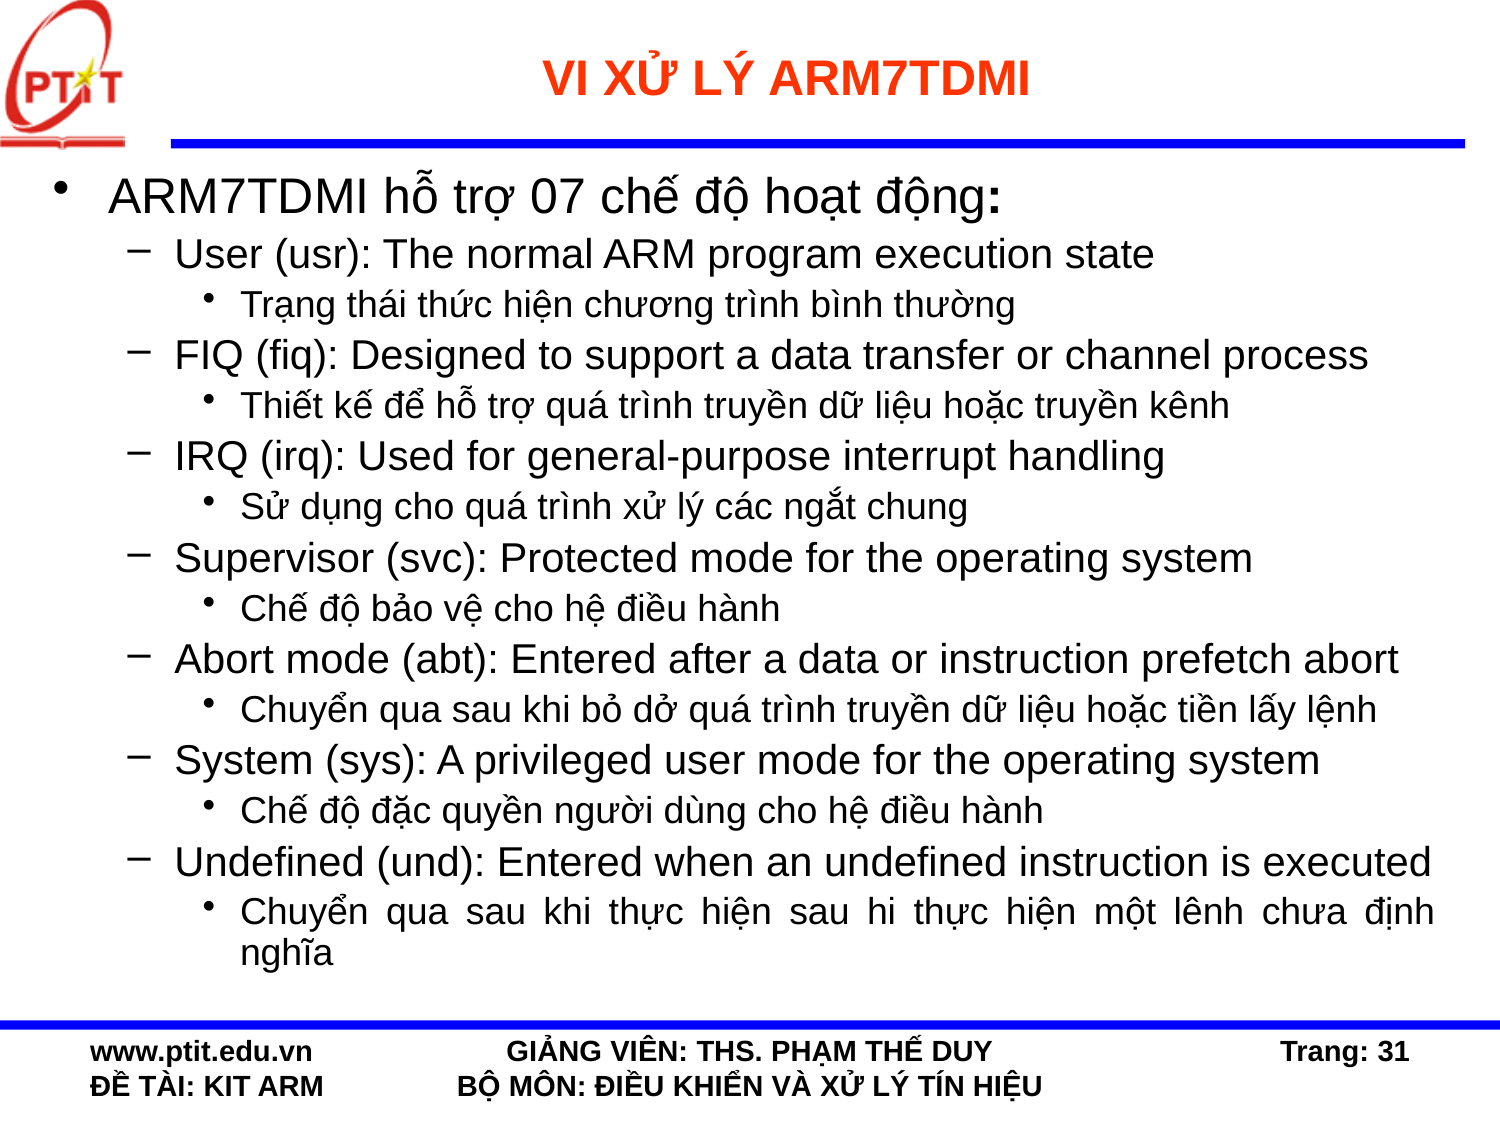

# VI XỬ LÝ ARM7TDMI
ARM7TDMI hỗ trợ 07 chế độ hoạt động:
User (usr): The normal ARM program execution state
Trạng thái thức hiện chương trình bình thường
FIQ (fiq): Designed to support a data transfer or channel process
Thiết kế để hỗ trợ quá trình truyền dữ liệu hoặc truyền kênh
IRQ (irq): Used for general-purpose interrupt handling
Sử dụng cho quá trình xử lý các ngắt chung
Supervisor (svc): Protected mode for the operating system
Chế độ bảo vệ cho hệ điều hành
Abort mode (abt): Entered after a data or instruction prefetch abort
Chuyển qua sau khi bỏ dở quá trình truyền dữ liệu hoặc tiền lấy lệnh
System (sys): A privileged user mode for the operating system
Chế độ đặc quyền người dùng cho hệ điều hành
Undefined (und): Entered when an undefined instruction is executed
Chuyển qua sau khi thực hiện sau hi thực hiện một lênh chưa định nghĩa

www.ptit.edu.vn
ĐỀ TÀI: KIT ARM
GIẢNG VIÊN: THS. PHẠM THẾ DUY
BỘ MÔN: ĐIỀU KHIỂN VÀ XỬ LÝ TÍN HIỆU
Trang: 31